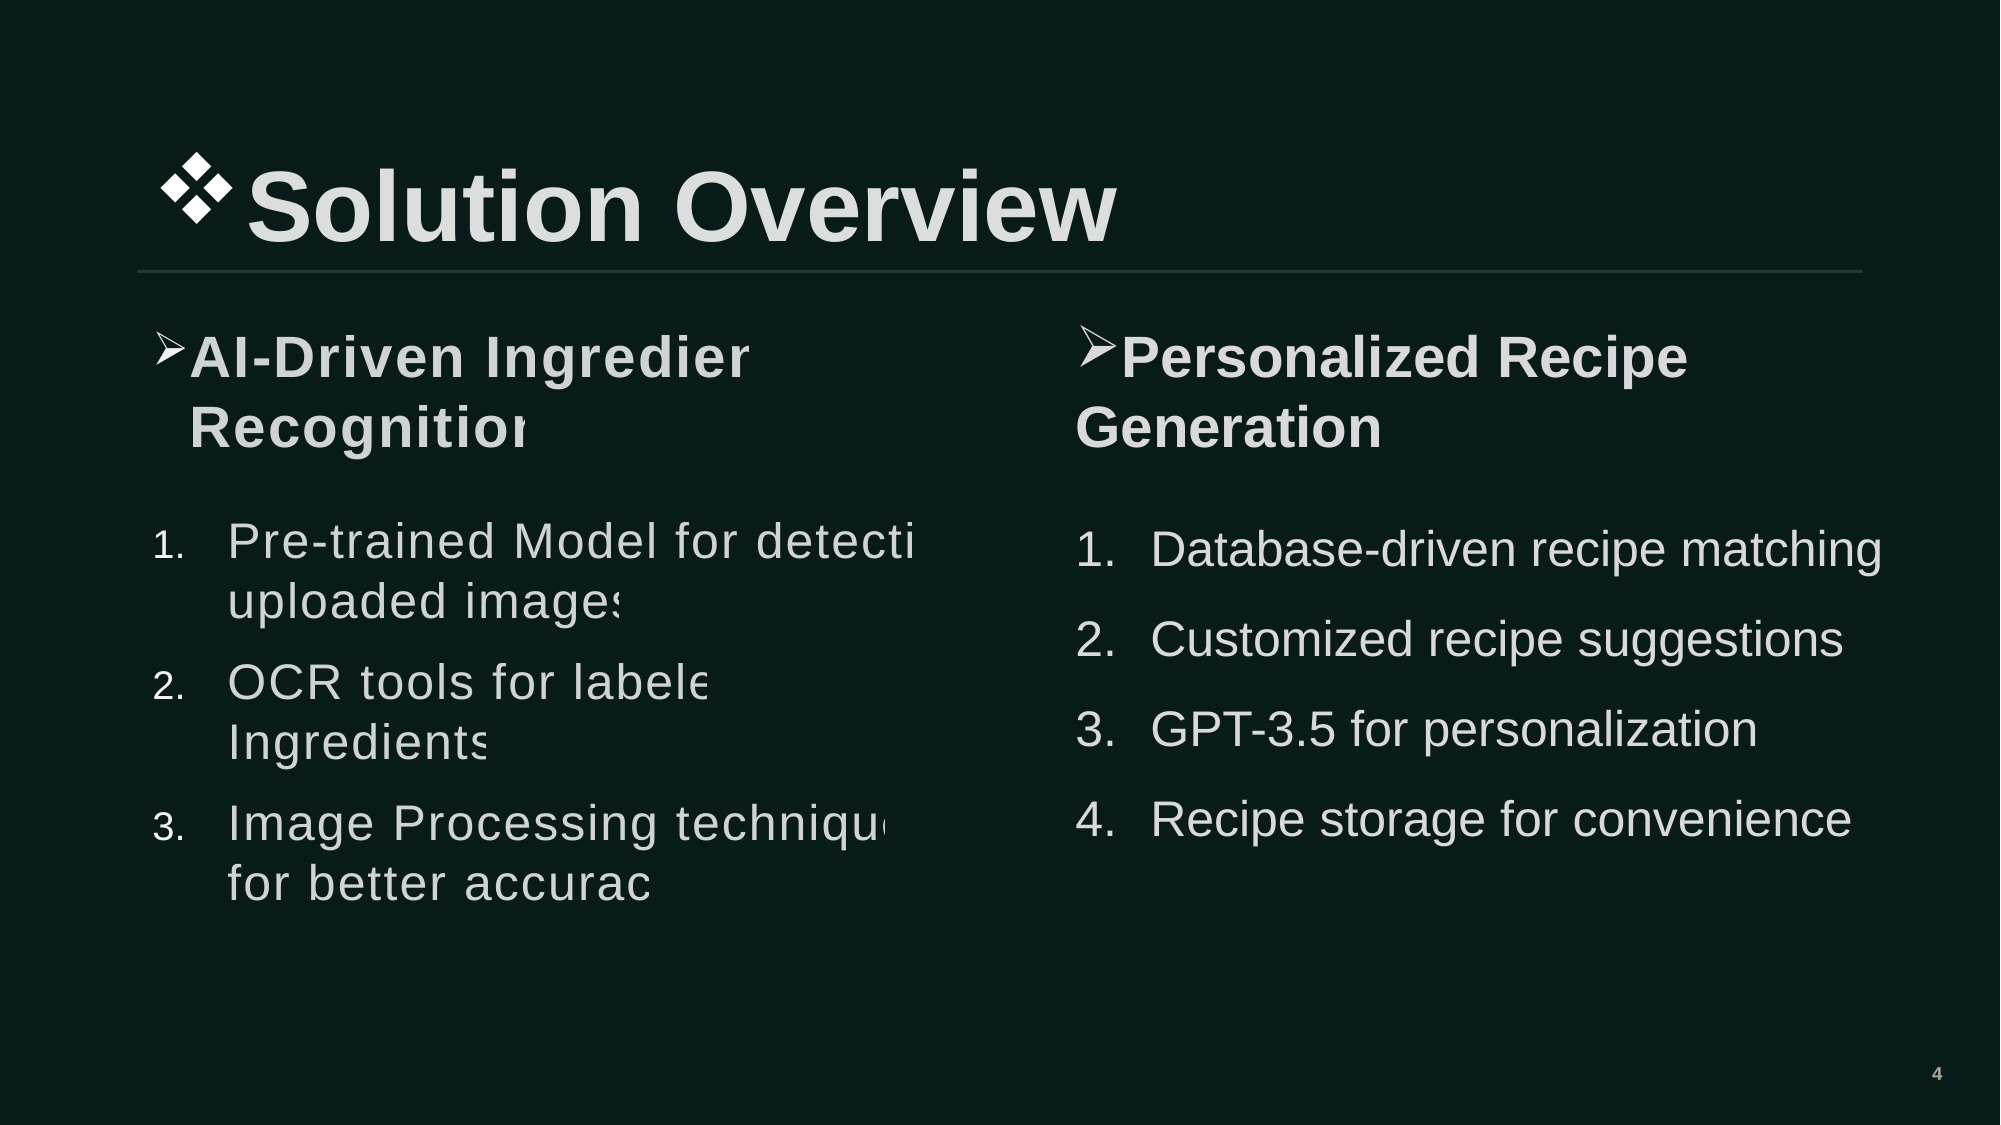

# Solution Overview
AI-Driven Ingredient Recognition

Pre-trained Model for detecting uploaded images.
OCR tools for labeled Ingredients.
Image Processing techniques for better accuracy.

Personalized Recipe Generation

Database-driven recipe matching
Customized recipe suggestions
GPT-3.5 for personalization
Recipe storage for convenience

4